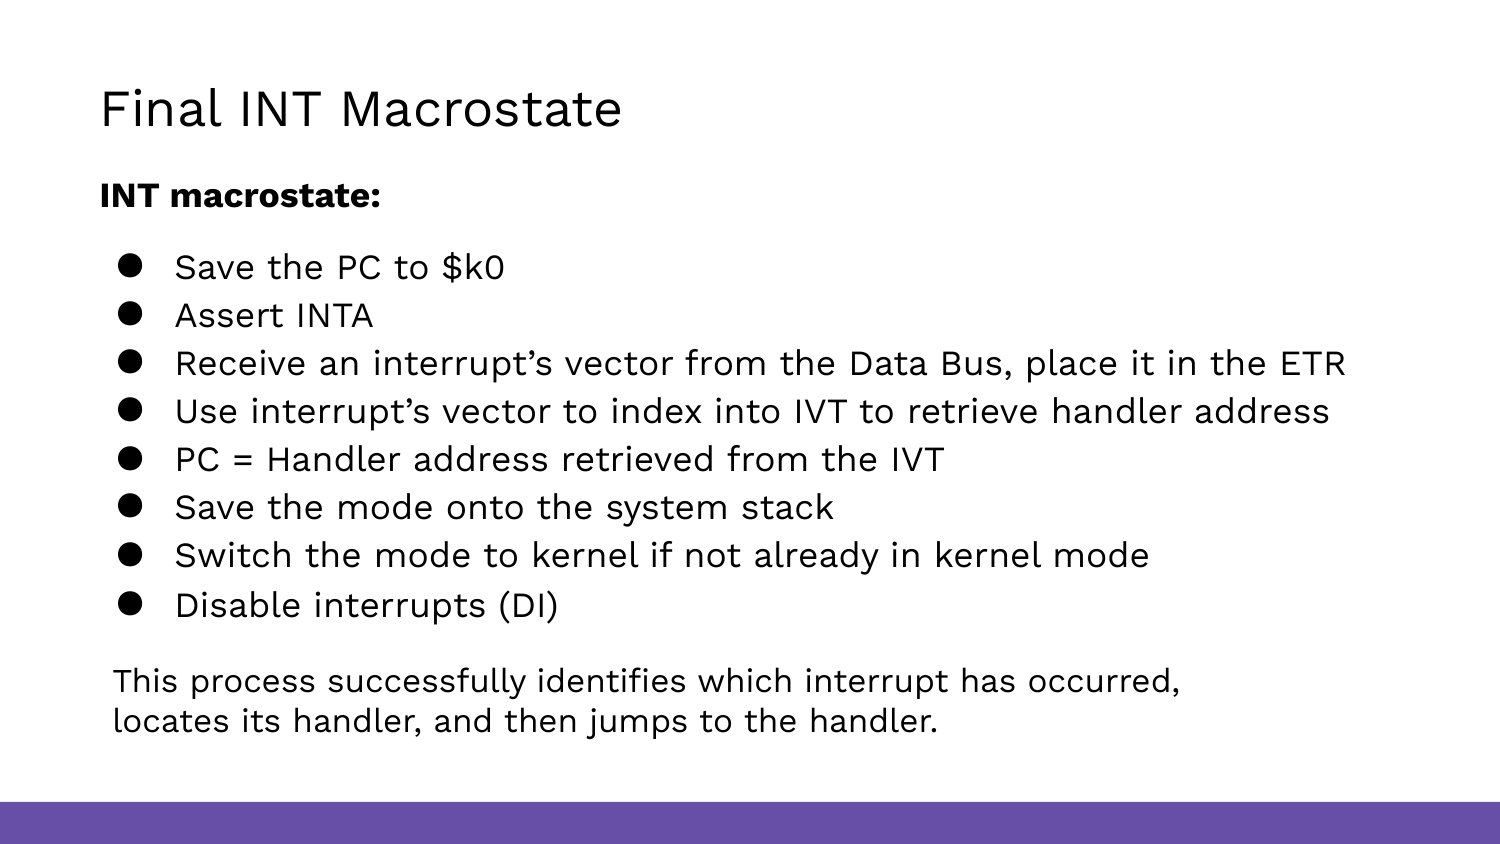

# Final INT Macrostate
INT macrostate:
Save the PC to $k0
Assert INTA
Receive an interrupt’s vector from the Data Bus, place it in the ETR
Use interrupt’s vector to index into IVT to retrieve handler address
PC = Handler address retrieved from the IVT
Save the mode onto the system stack
Switch the mode to kernel if not already in kernel mode
Disable interrupts (DI)

This process successfully identifies which interrupt has occurred, locates its handler, and then jumps to the handler.